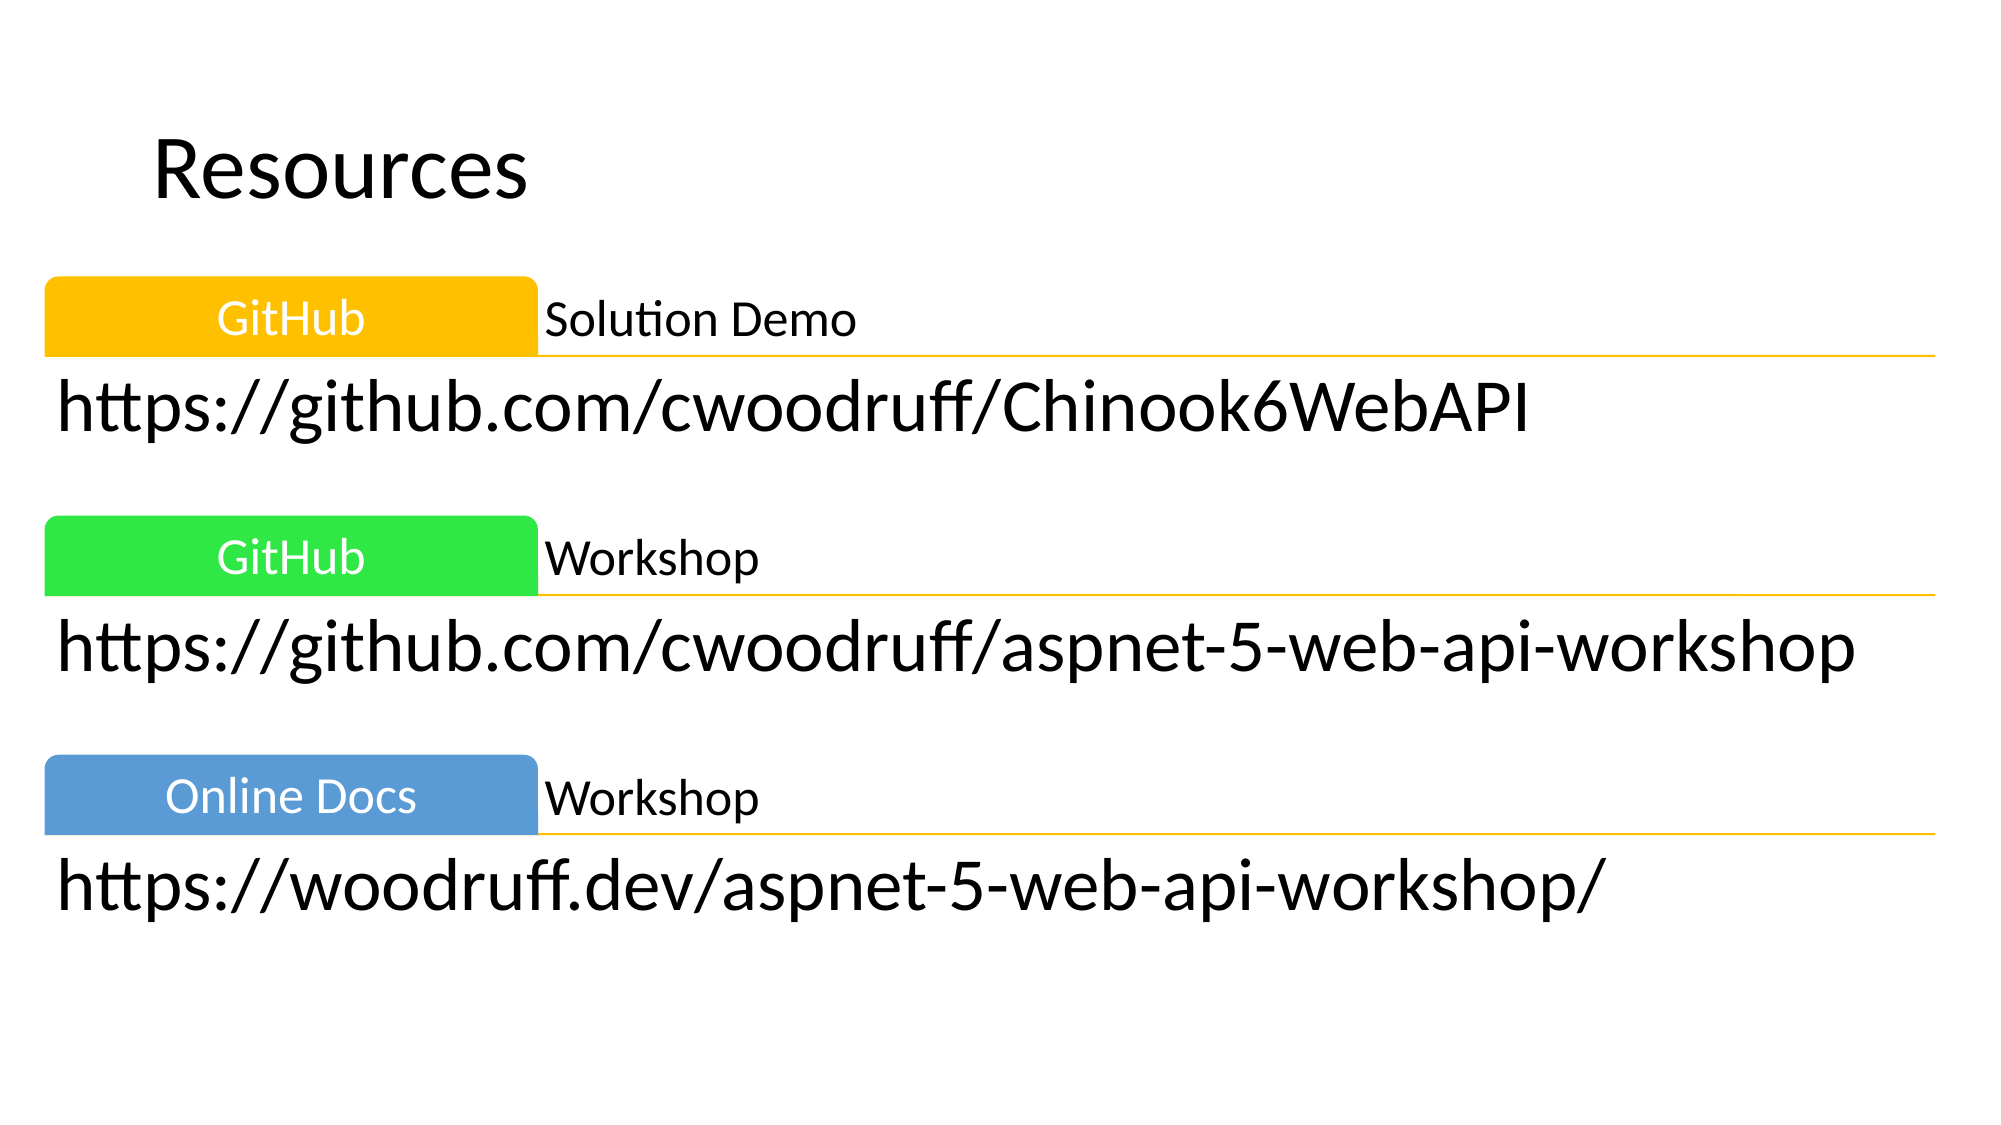

# Resources
Solution Demo
GitHub
https://github.com/cwoodruff/Chinook6WebAPI
Workshop
GitHub
https://github.com/cwoodruff/aspnet-5-web-api-workshop
Workshop
Online Docs
https://woodruff.dev/aspnet-5-web-api-workshop/